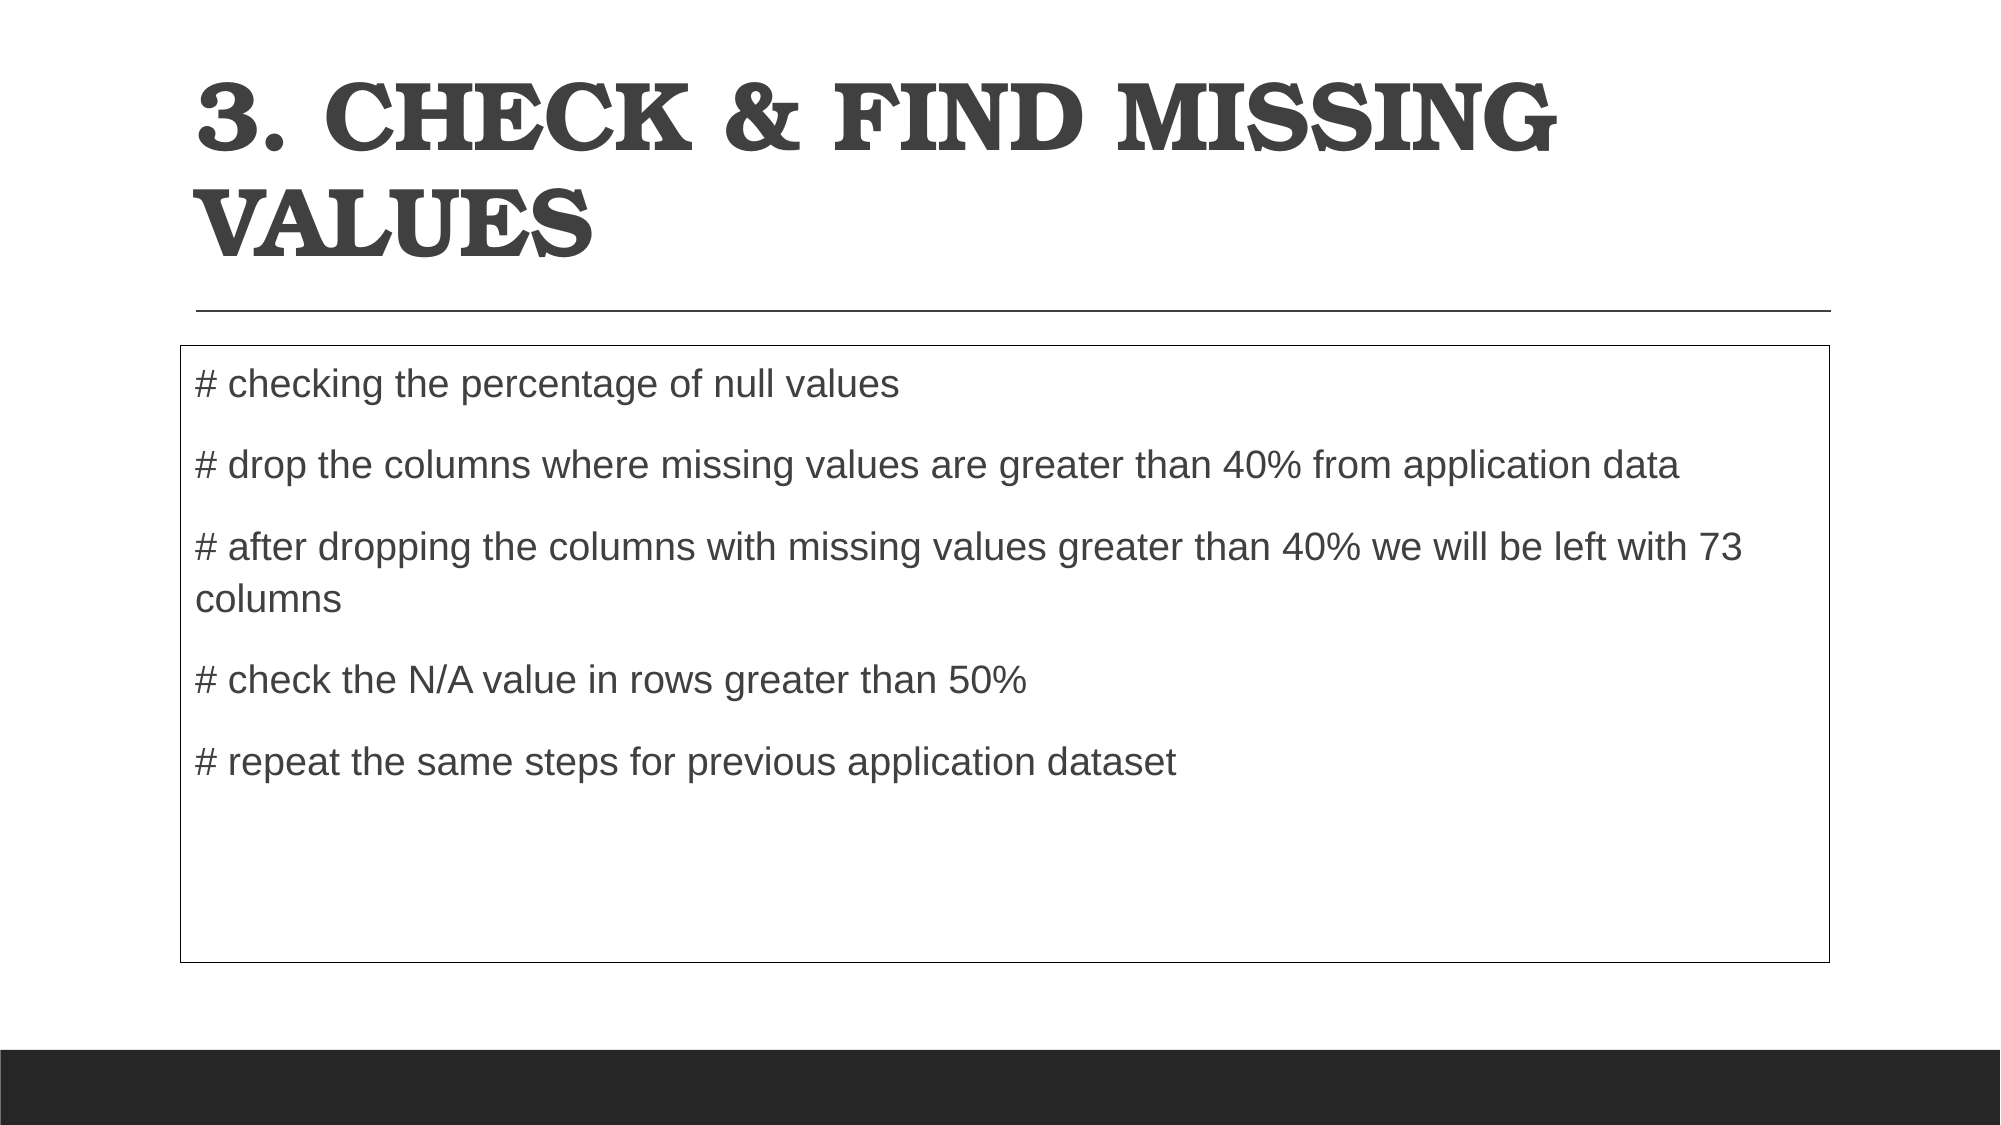

# 3. CHECK & FIND MISSING VALUES
# checking the percentage of null values
# drop the columns where missing values are greater than 40% from application data
# after dropping the columns with missing values greater than 40% we will be left with 73 columns
# check the N/A value in rows greater than 50%
# repeat the same steps for previous application dataset